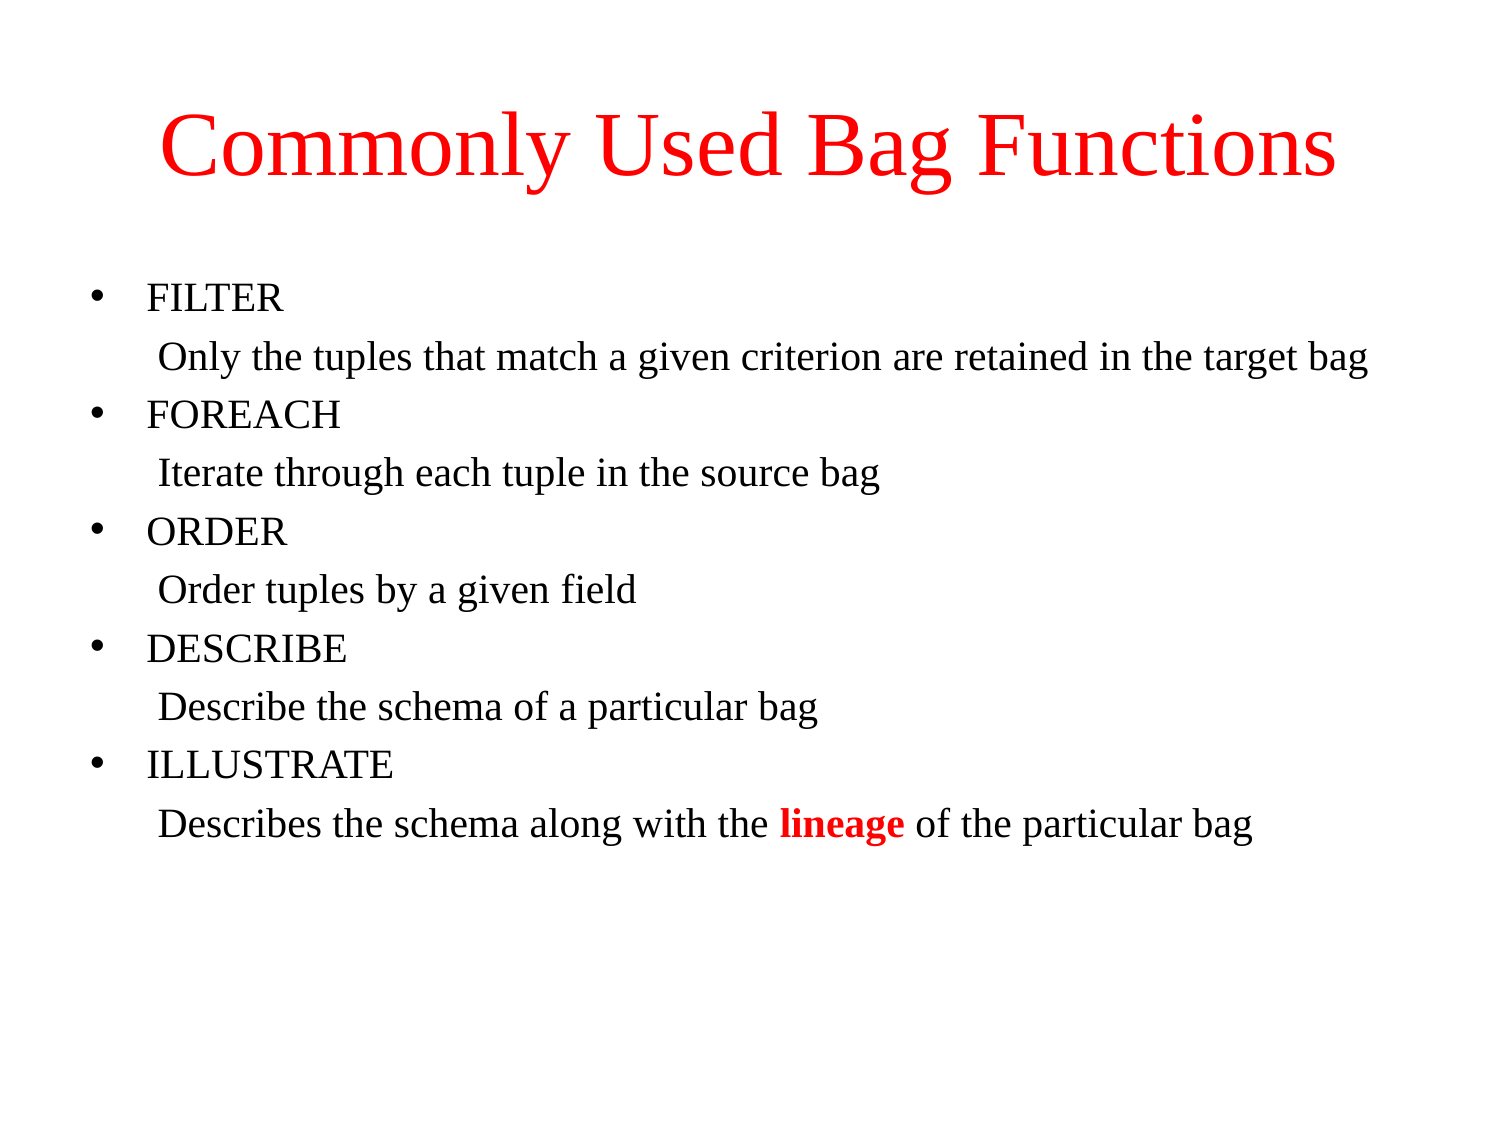

# Commonly Used Bag Functions
FILTER
Only the tuples that match a given criterion are retained in the target bag
FOREACH
Iterate through each tuple in the source bag
ORDER
Order tuples by a given field
DESCRIBE
Describe the schema of a particular bag
ILLUSTRATE
Describes the schema along with the lineage of the particular bag